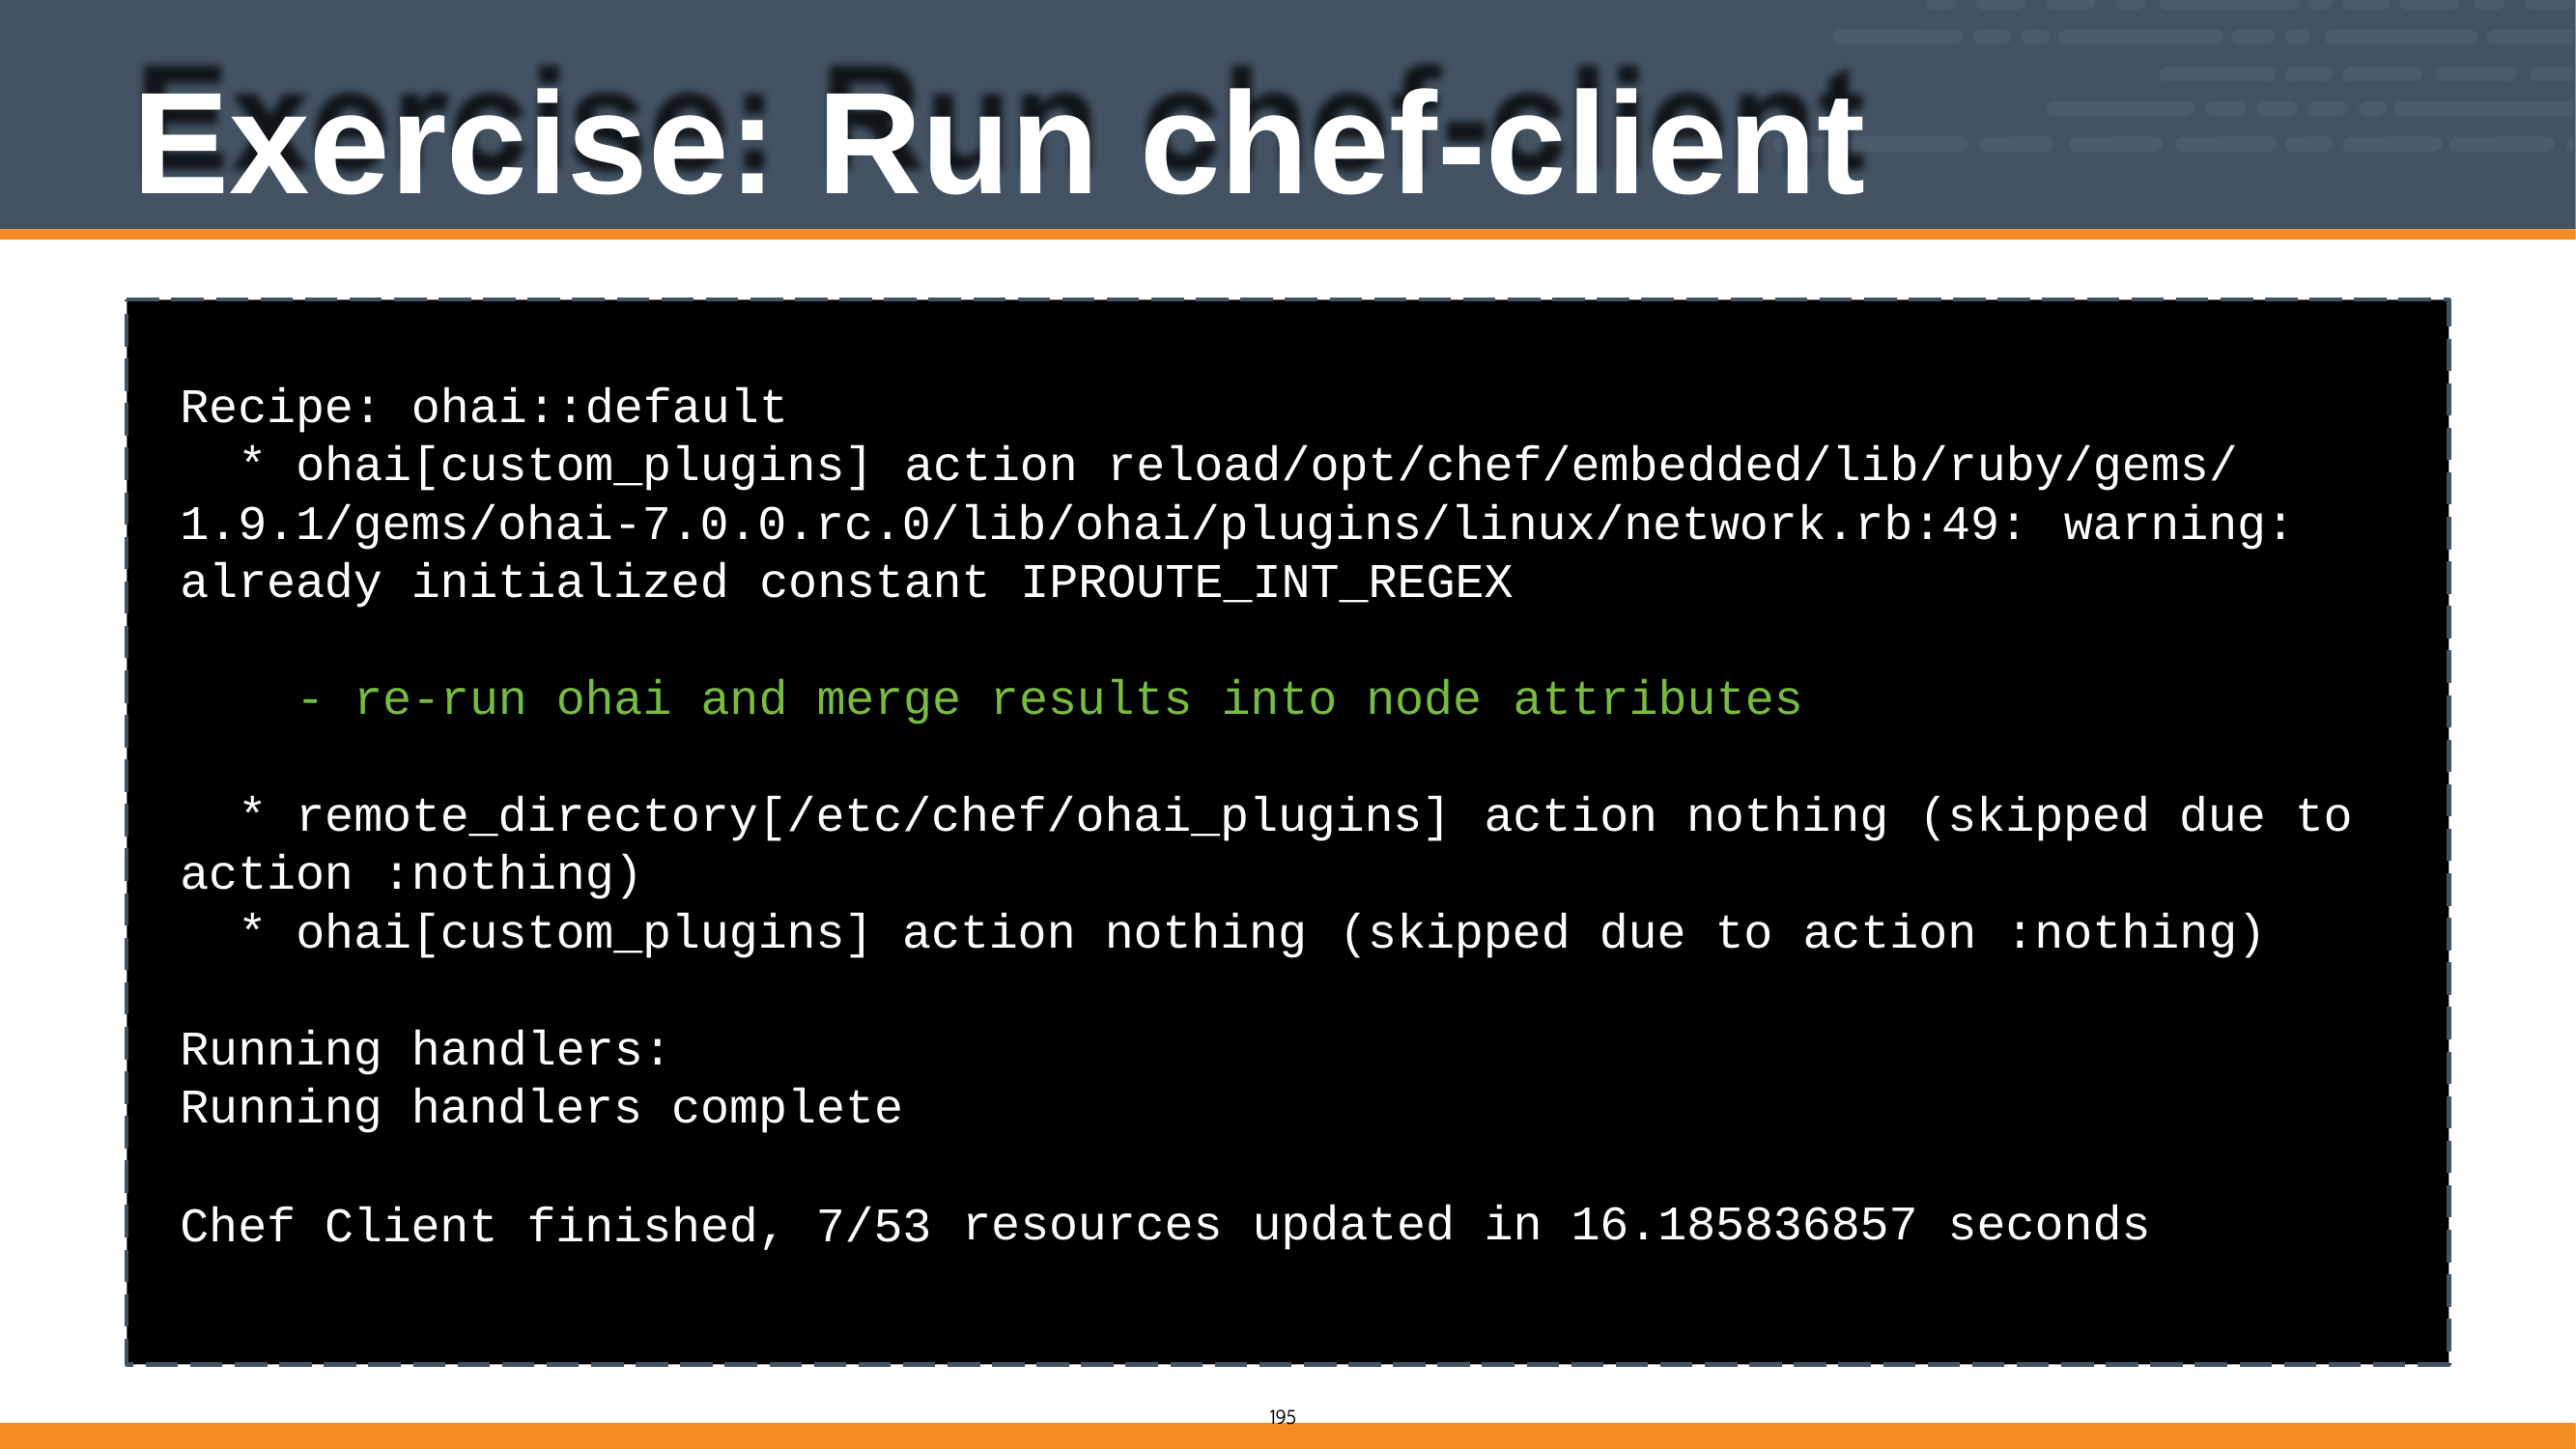

# Exercise: Run chef-client

Recipe: ohai::default
* ohai[custom_plugins]
action
reload/opt/chef/embedded/lib/ruby/gems/
1.9.1/gems/ohai-7.0.0.rc.0/lib/ohai/plugins/linux/network.rb:49:
warning:
already initialized
constant
IPROUTE_INT_REGEX
- re-run ohai and merge results into node
attributes
* remote_directory[/etc/chef/ohai_plugins]
action nothing
(skipped due to
action :nothing)
* ohai[custom_plugins] action nothing
(skipped due to
action :nothing)
Running handlers:
Running handlers complete

Chef Client finished, 7/53
resources
updated
in 16.185836857
seconds
195